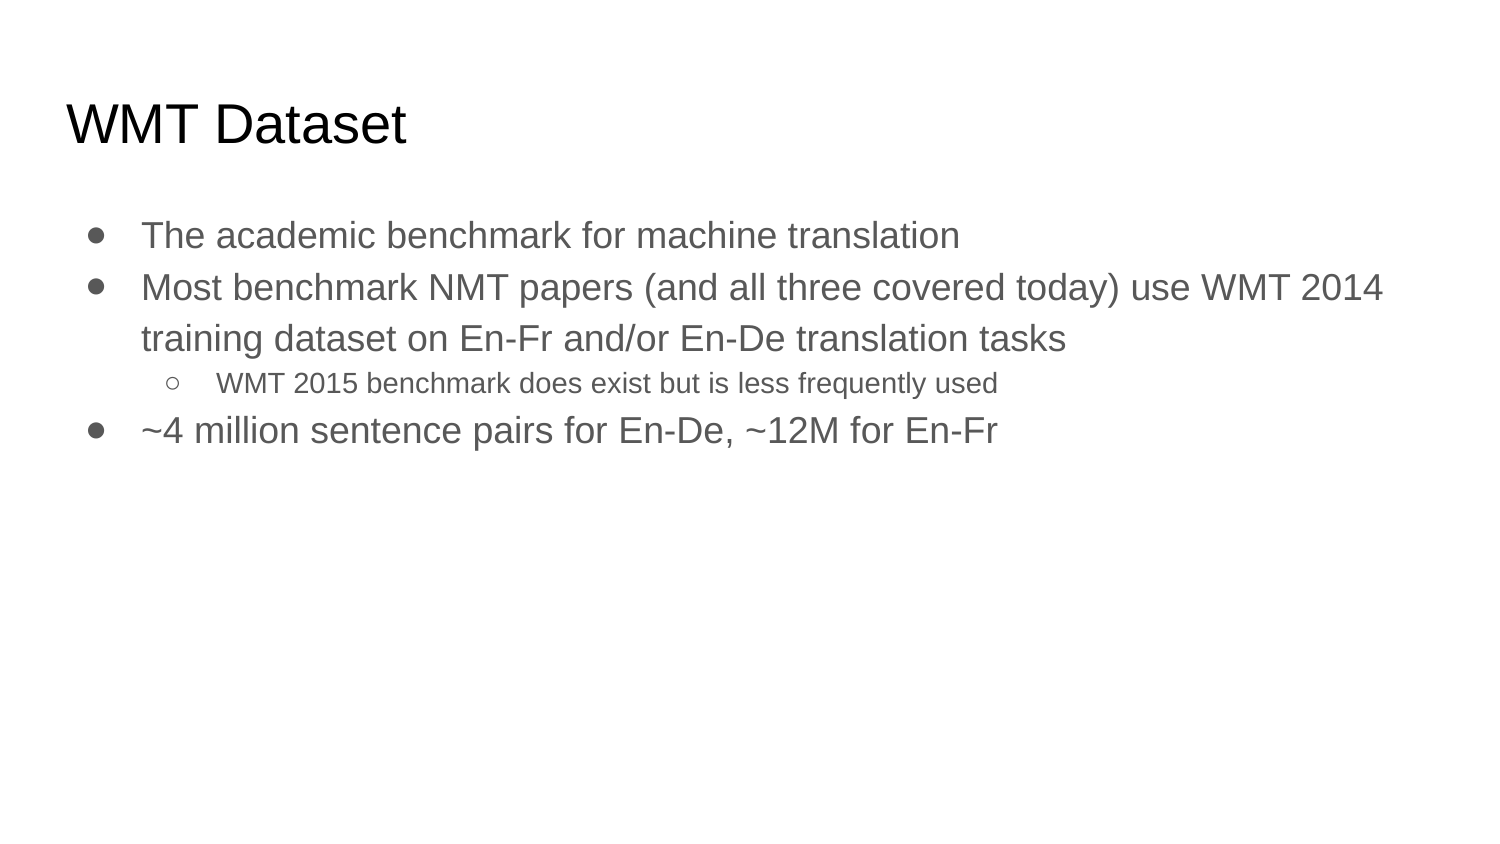

# WMT Dataset
The academic benchmark for machine translation
Most benchmark NMT papers (and all three covered today) use WMT 2014 training dataset on En-Fr and/or En-De translation tasks
WMT 2015 benchmark does exist but is less frequently used
~4 million sentence pairs for En-De, ~12M for En-Fr